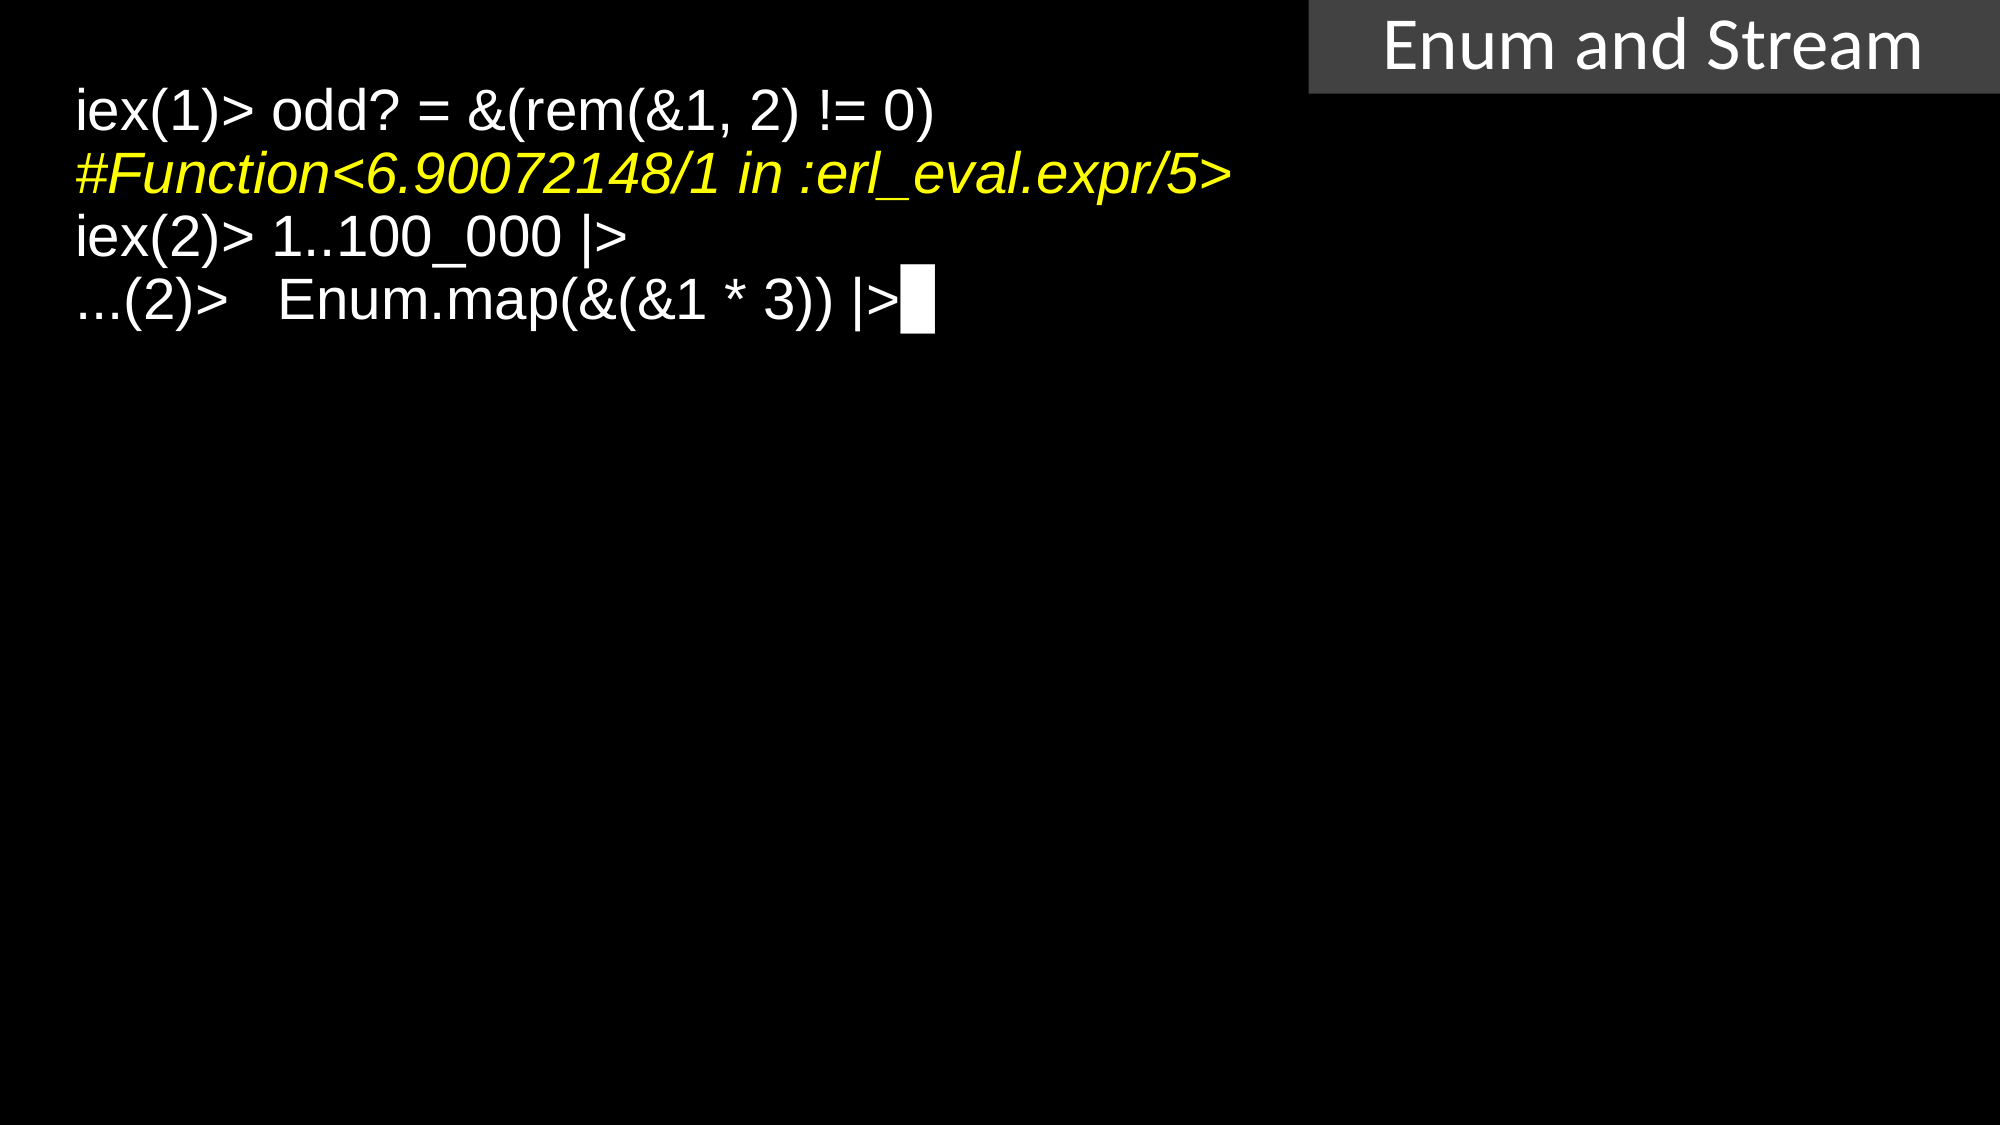

Enum and Stream
iex(1)> odd? = &(rem(&1, 2) != 0)
#Function<6.90072148/1 in :erl_eval.expr/5>
iex(2)> 1..100_000 |>
...(2)>   Enum.map(&(&1 * 3)) |>▊